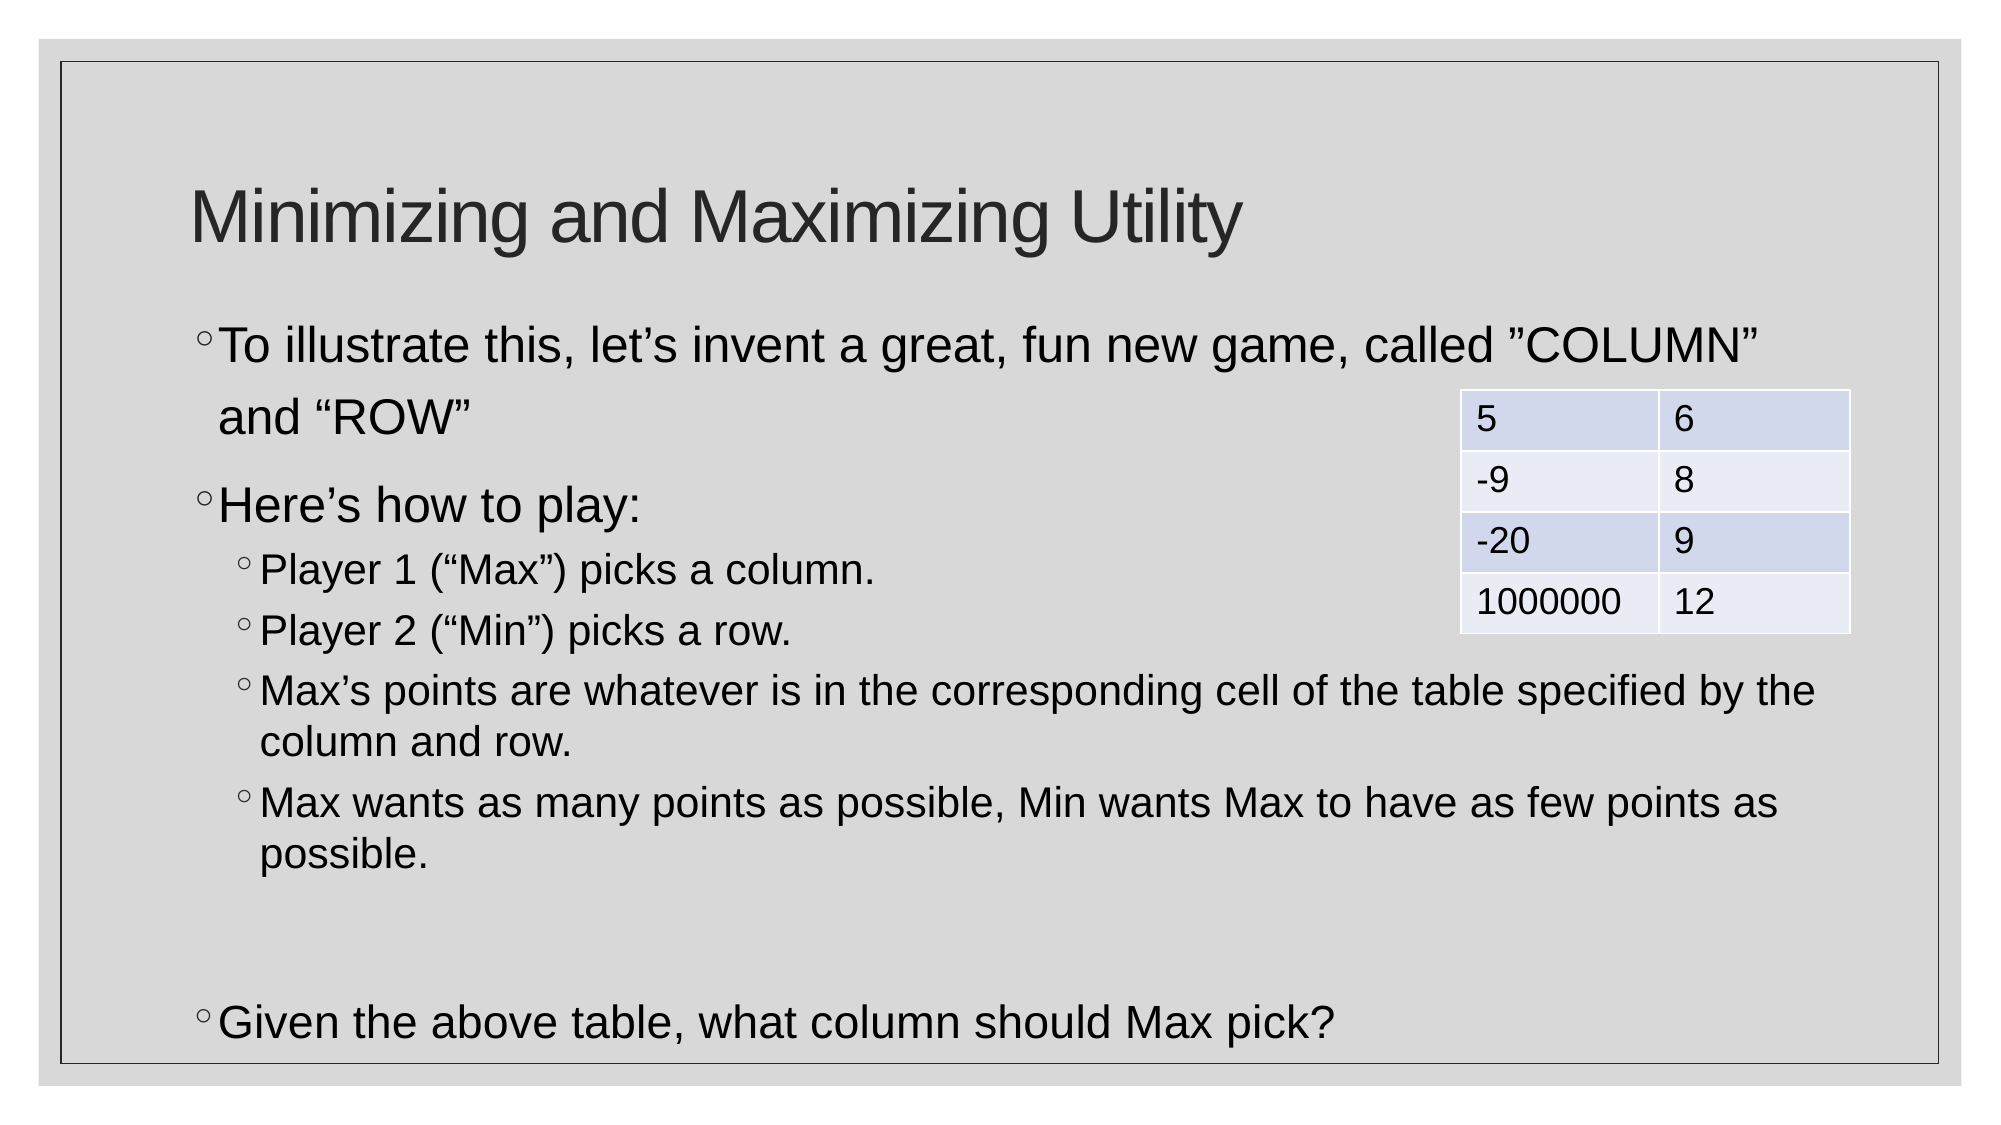

# Minimizing and Maximizing Utility
To illustrate this, let’s invent a great, fun new game, called ”COLUMN” and “ROW”
Here’s how to play:
Player 1 (“Max”) picks a column.
Player 2 (“Min”) picks a row.
Max’s points are whatever is in the corresponding cell of the table specified by the column and row.
Max wants as many points as possible, Min wants Max to have as few points as possible.

Given the above table, what column should Max pick?

| 5 | 6 |
| --- | --- |
| -9 | 8 |
| -20 | 9 |
| 1000000 | 12 |